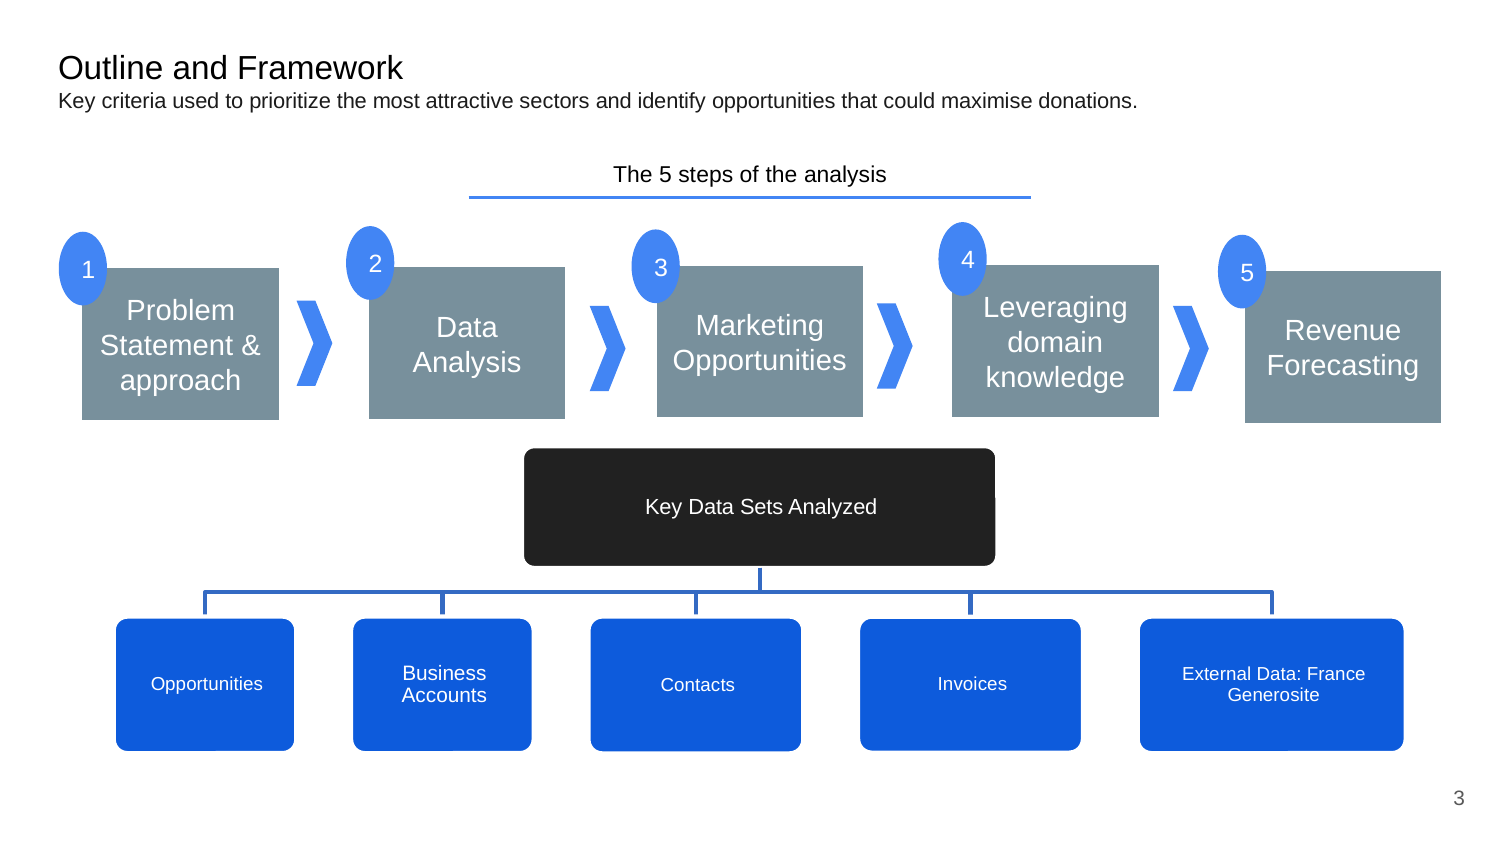

Outline and Framework
Key criteria used to prioritize the most attractive sectors and identify opportunities that could maximise donations.
The 5 steps of the analysis
4
Leveraging domain knowledge
2
Data Analysis
3
Marketing Opportunities
1
Problem Statement & approach
5
Revenue Forecasting

Key Data Sets Analyzed
Opportunities
Business Accounts
Contacts
Invoices
External Data: France Generosite
3